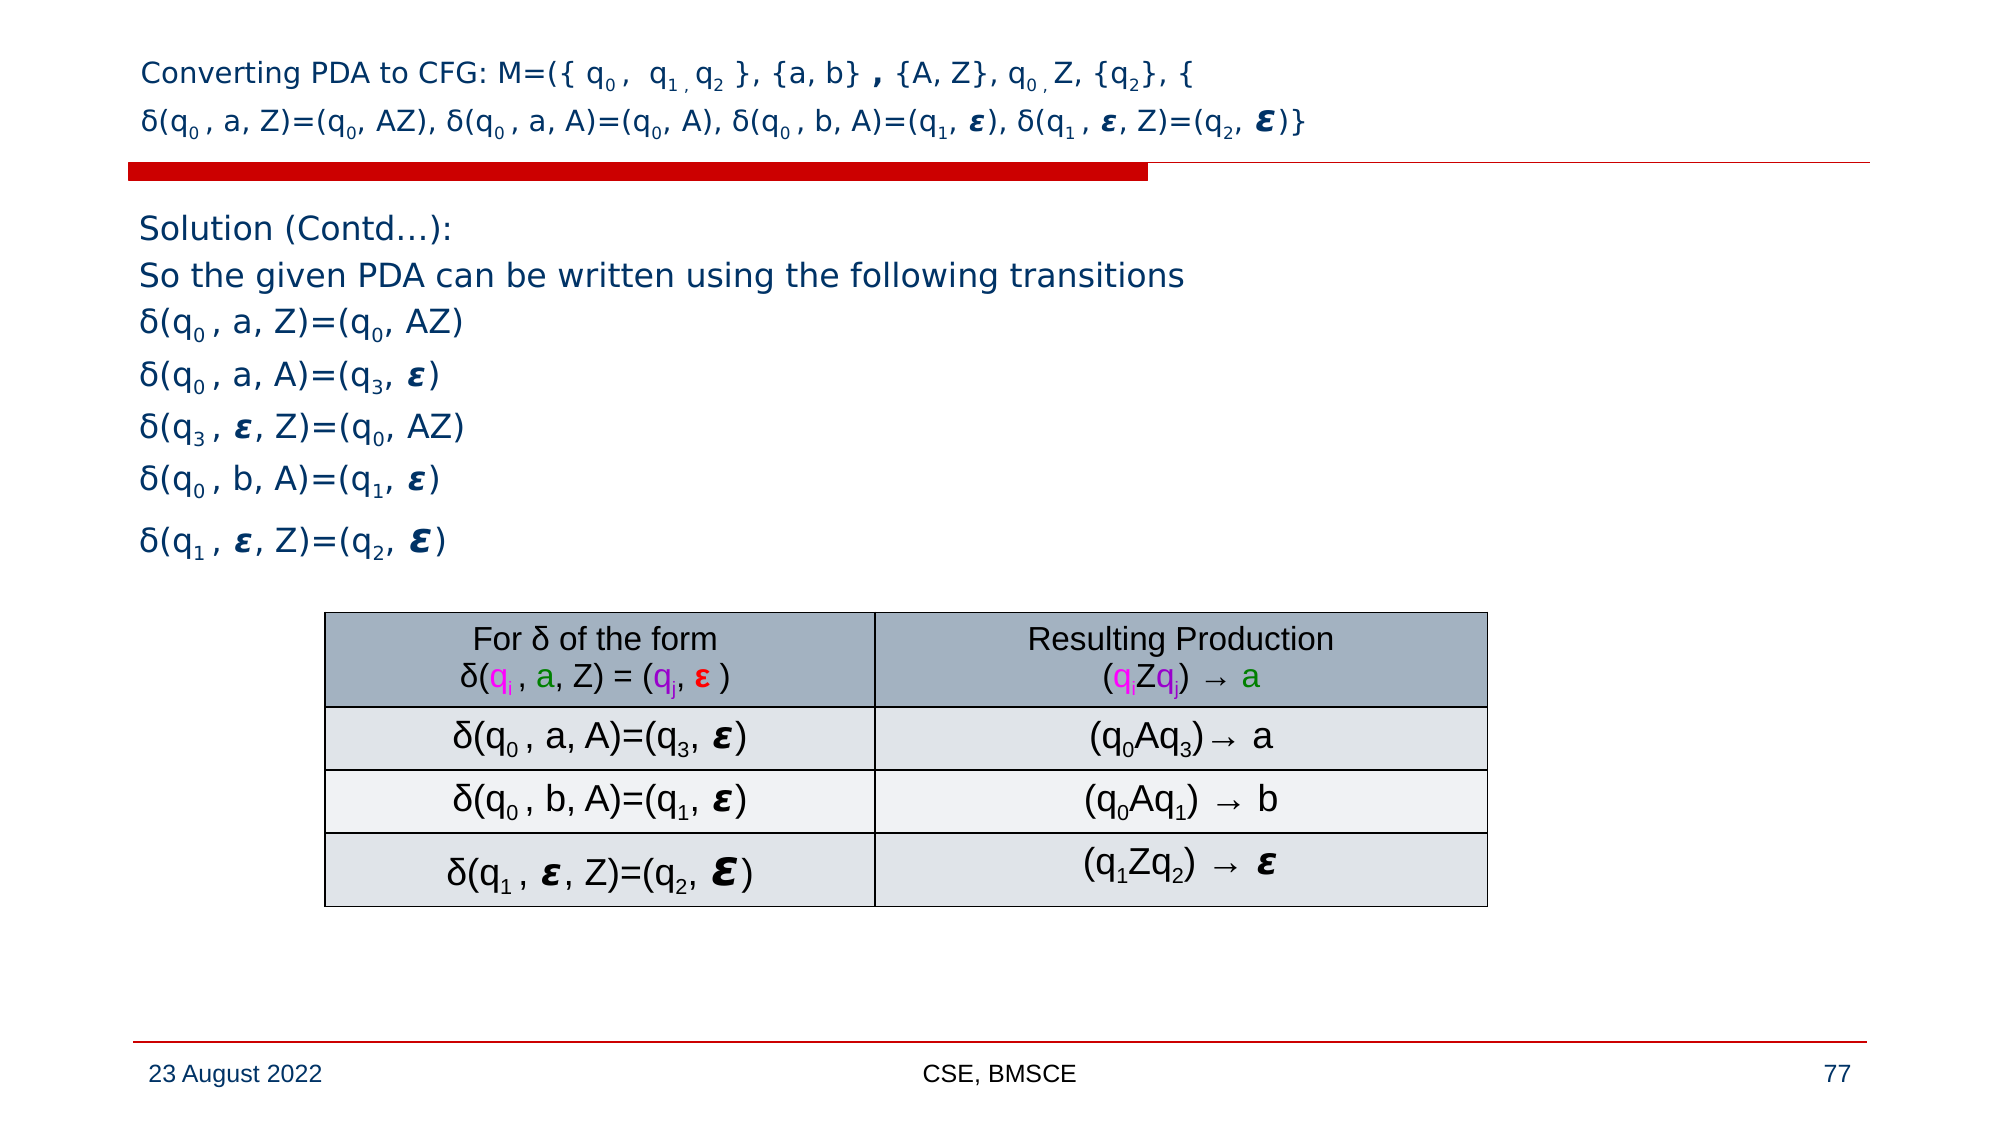

# Converting PDA to CFG: M=({ q0 ,  q1 , q2 }, {a, b} , {A, Z}, q0 , Z, {q2}, { δ(q0 , a, Z)=(q0, AZ), δ(q0 , a, A)=(q0, A), δ(q0 , b, A)=(q1, 𝞮), δ(q1 , 𝞮, Z)=(q2, 𝞮)}
Solution (Contd…):
So the given PDA can be written using the following transitions
δ(q0 , a, Z)=(q0, AZ)
δ(q0 , a, A)=(q3, 𝞮)
δ(q3 , 𝞮, Z)=(q0, AZ)
δ(q0 , b, A)=(q1, 𝞮)
δ(q1 , 𝞮, Z)=(q2, 𝞮)

| For δ of the form δ(qi , a, Z) = (qj, ε ) | Resulting Production (qiZqj) → a |
| --- | --- |
| δ(q0 , a, A)=(q3, 𝞮) | (q0Aq3)→ a |
| δ(q0 , b, A)=(q1, 𝞮) | (q0Aq1) → b |
| δ(q1 , 𝞮, Z)=(q2, 𝞮) | (q1Zq2) → 𝞮 |
CSE, BMSCE
77
23 August 2022